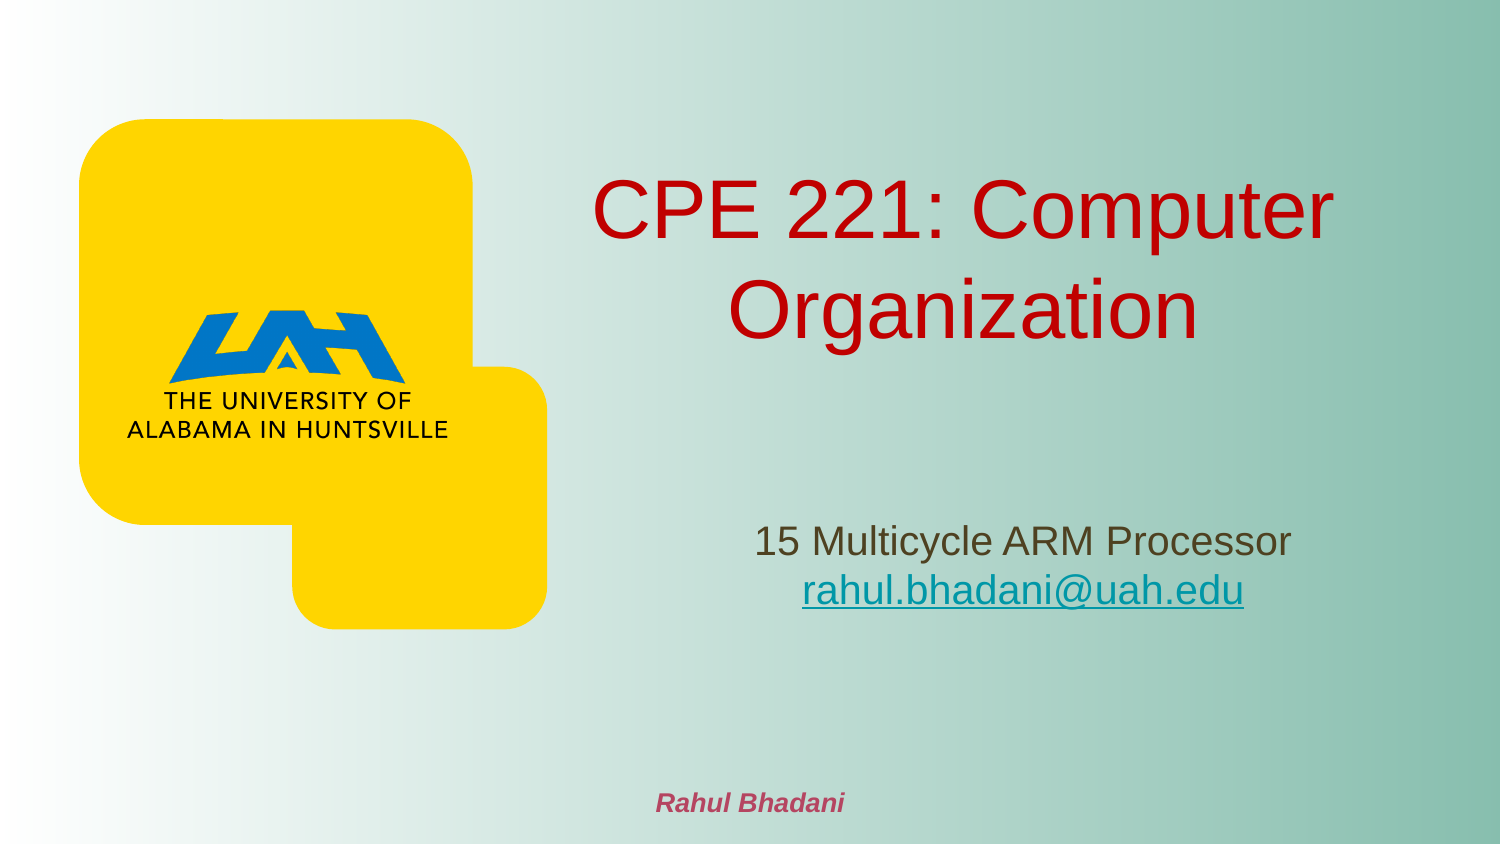

# CPE 221: Computer Organization
15 Multicycle ARM Processor
rahul.bhadani@uah.edu